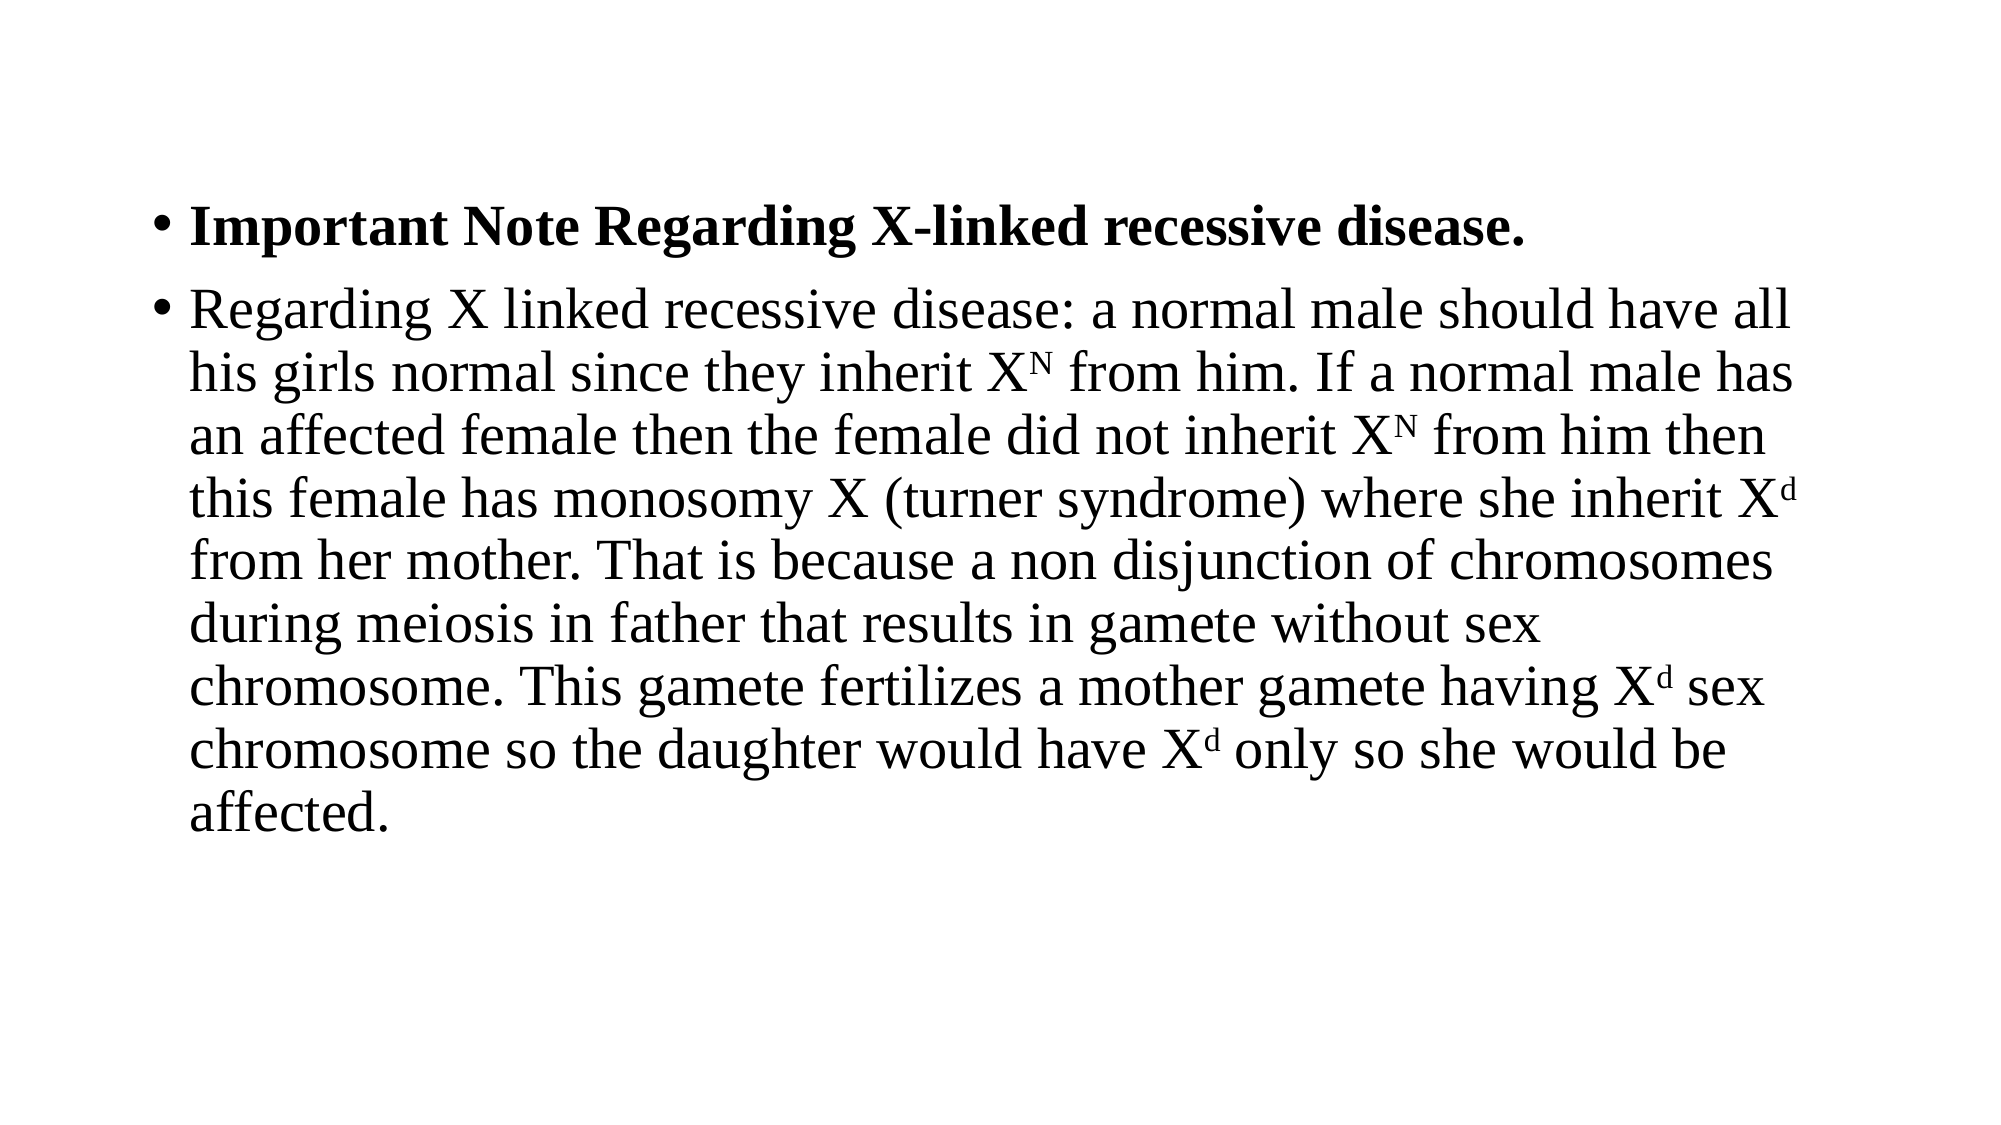

Important Note Regarding X-linked recessive disease.
Regarding X linked recessive disease: a normal male should have all his girls normal since they inherit XN from him. If a normal male has an affected female then the female did not inherit XN from him then this female has monosomy X (turner syndrome) where she inherit Xd from her mother. That is because a non disjunction of chromosomes during meiosis in father that results in gamete without sex chromosome. This gamete fertilizes a mother gamete having Xd sex chromosome so the daughter would have Xd only so she would be affected.